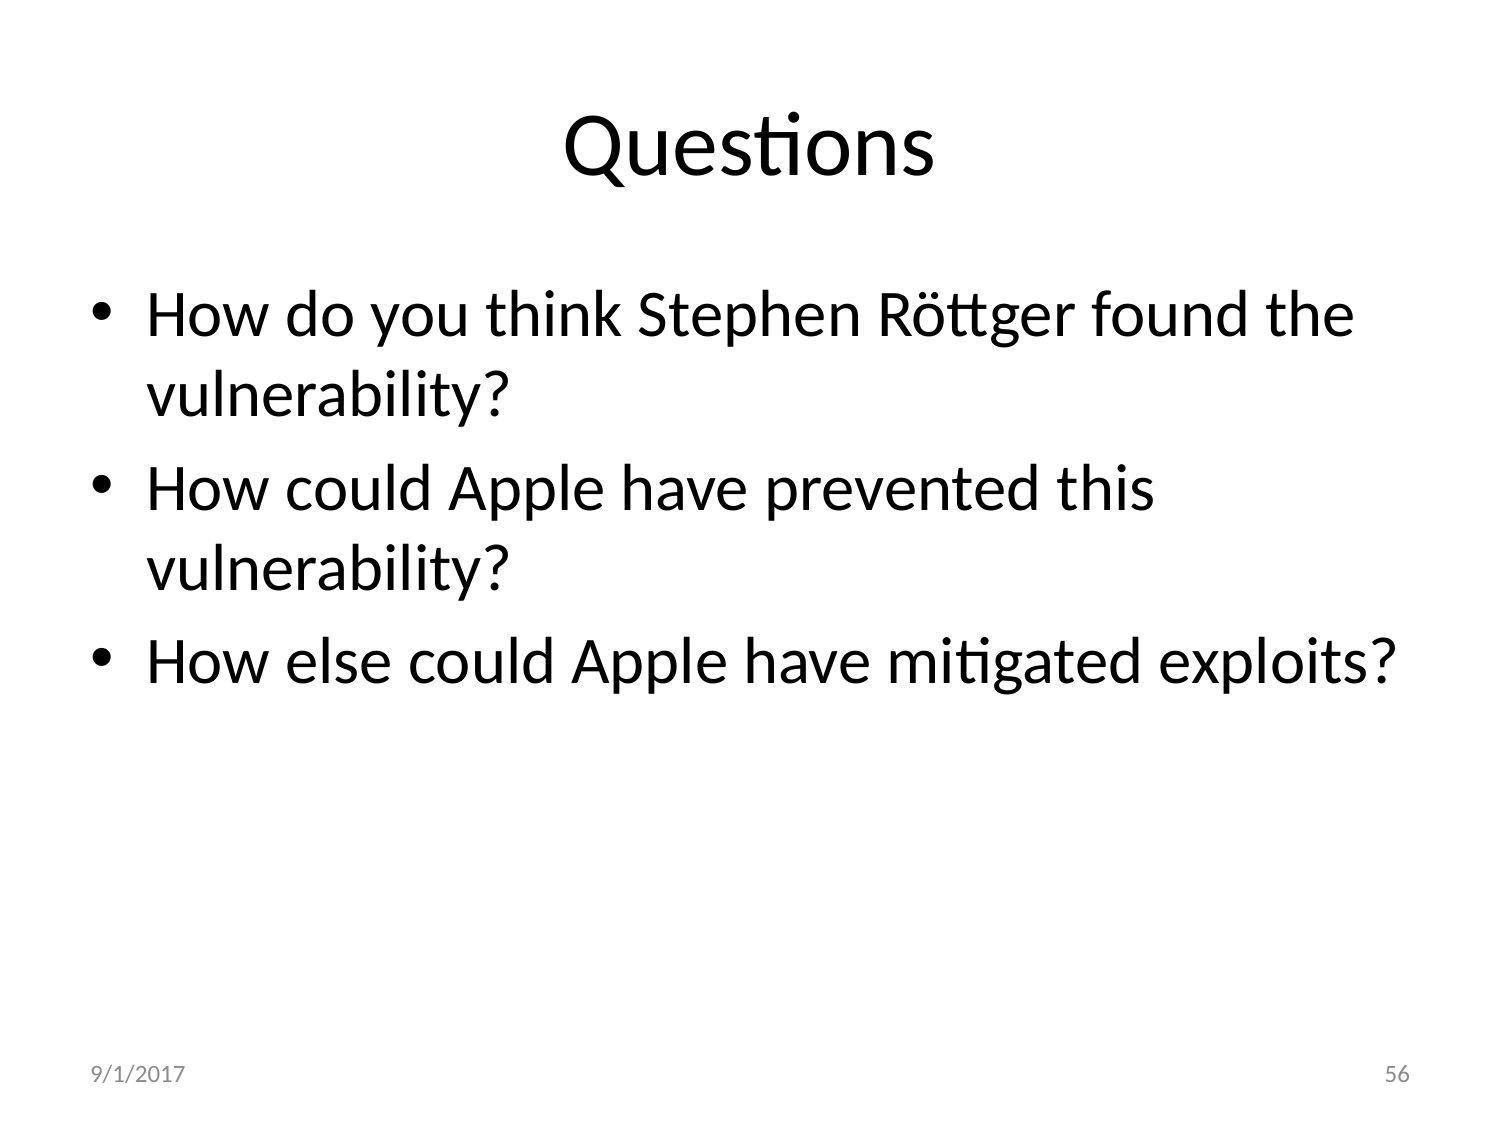

# Questions
How do you think Stephen Röttger found the vulnerability?
How could Apple have prevented this vulnerability?
How else could Apple have mitigated exploits?

9/1/2017
56